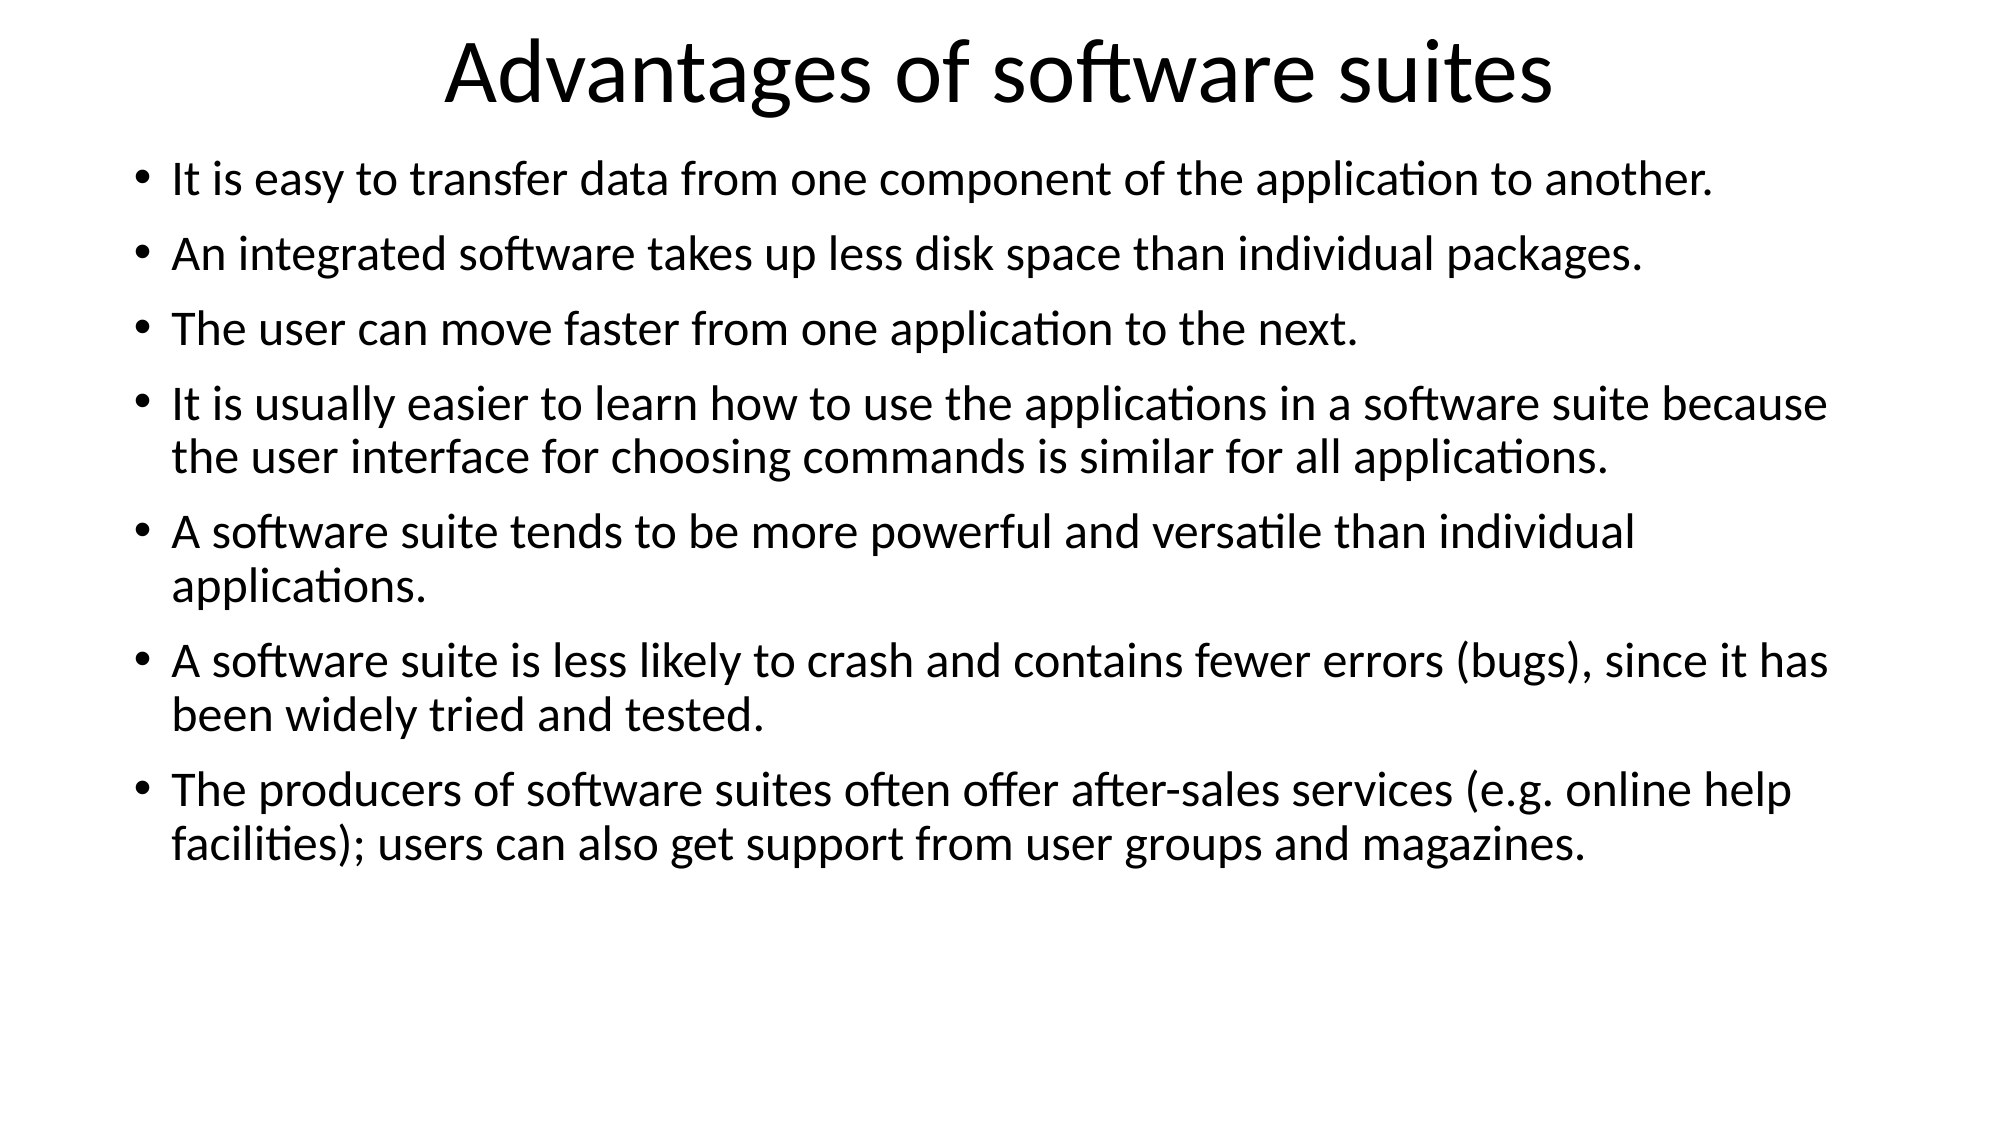

# Advantages of software suites
It is easy to transfer data from one component of the application to another.
An integrated software takes up less disk space than individual packages.
The user can move faster from one application to the next.
It is usually easier to learn how to use the applications in a software suite because the user interface for choosing commands is similar for all applications.
A software suite tends to be more powerful and versatile than individual applications.
A software suite is less likely to crash and contains fewer errors (bugs), since it has been widely tried and tested.
The producers of software suites often offer after-sales services (e.g. online help facilities); users can also get support from user groups and magazines.